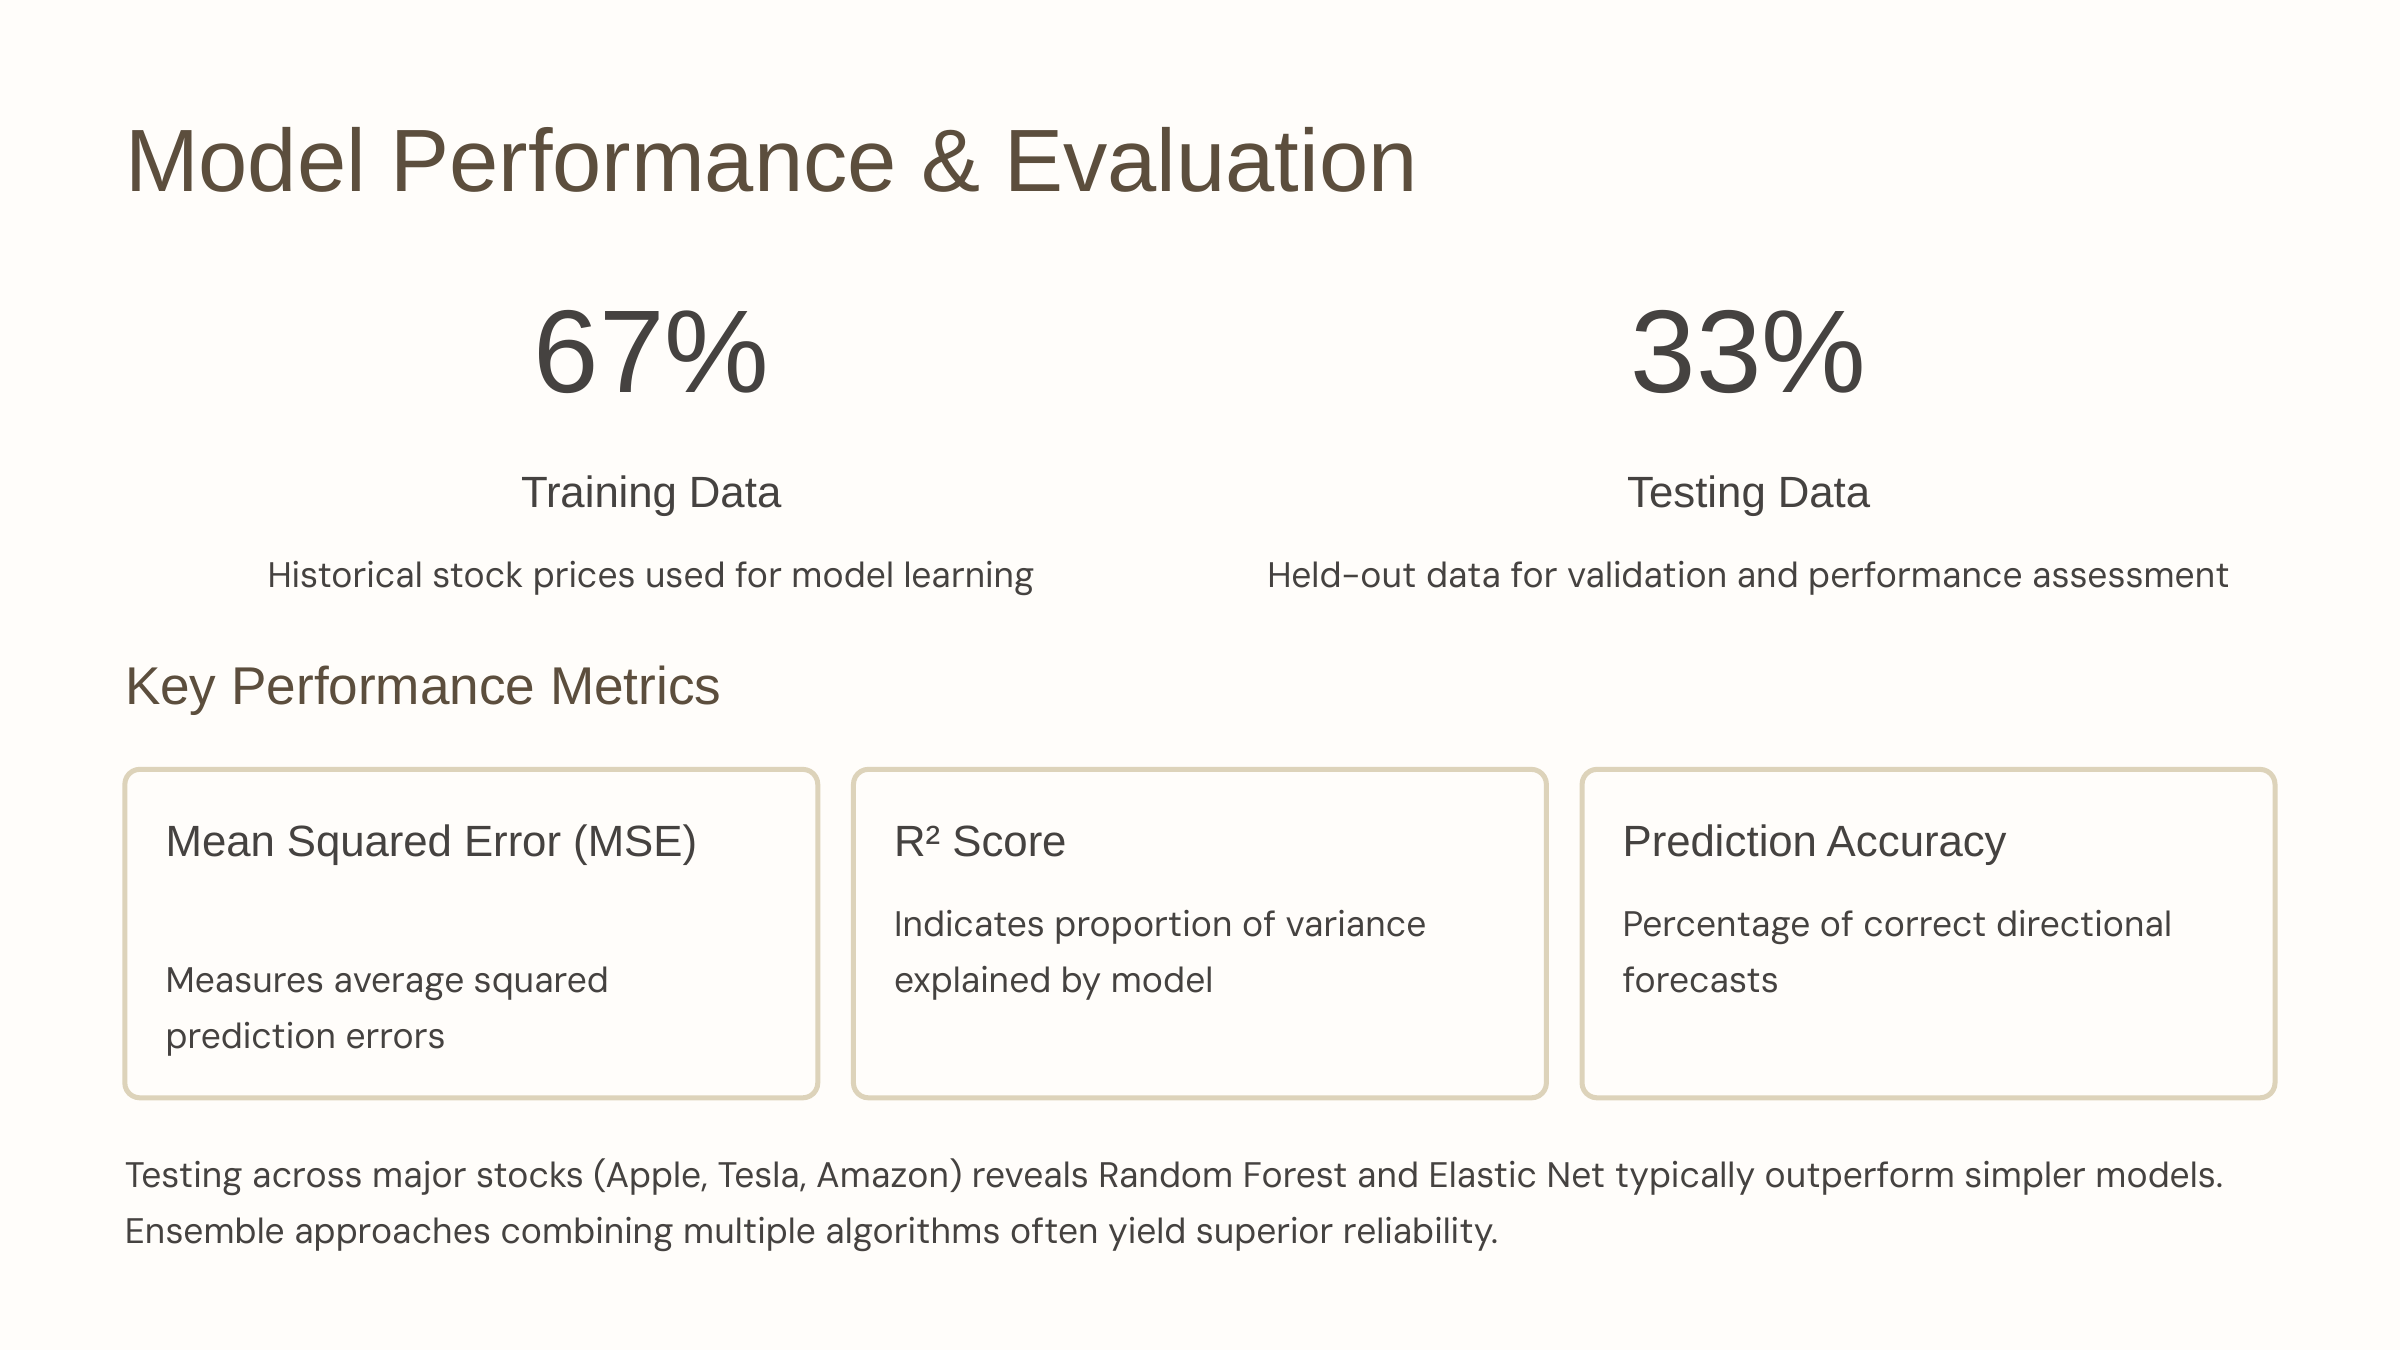

Model Performance & Evaluation
67%
33%
Training Data
Testing Data
Historical stock prices used for model learning
Held-out data for validation and performance assessment
Key Performance Metrics

Mean Squared Error (MSE)
R² Score
Prediction Accuracy
Indicates proportion of variance explained by model
Percentage of correct directional forecasts
Measures average squared prediction errors
Testing across major stocks (Apple, Tesla, Amazon) reveals Random Forest and Elastic Net typically outperform simpler models. Ensemble approaches combining multiple algorithms often yield superior reliability.